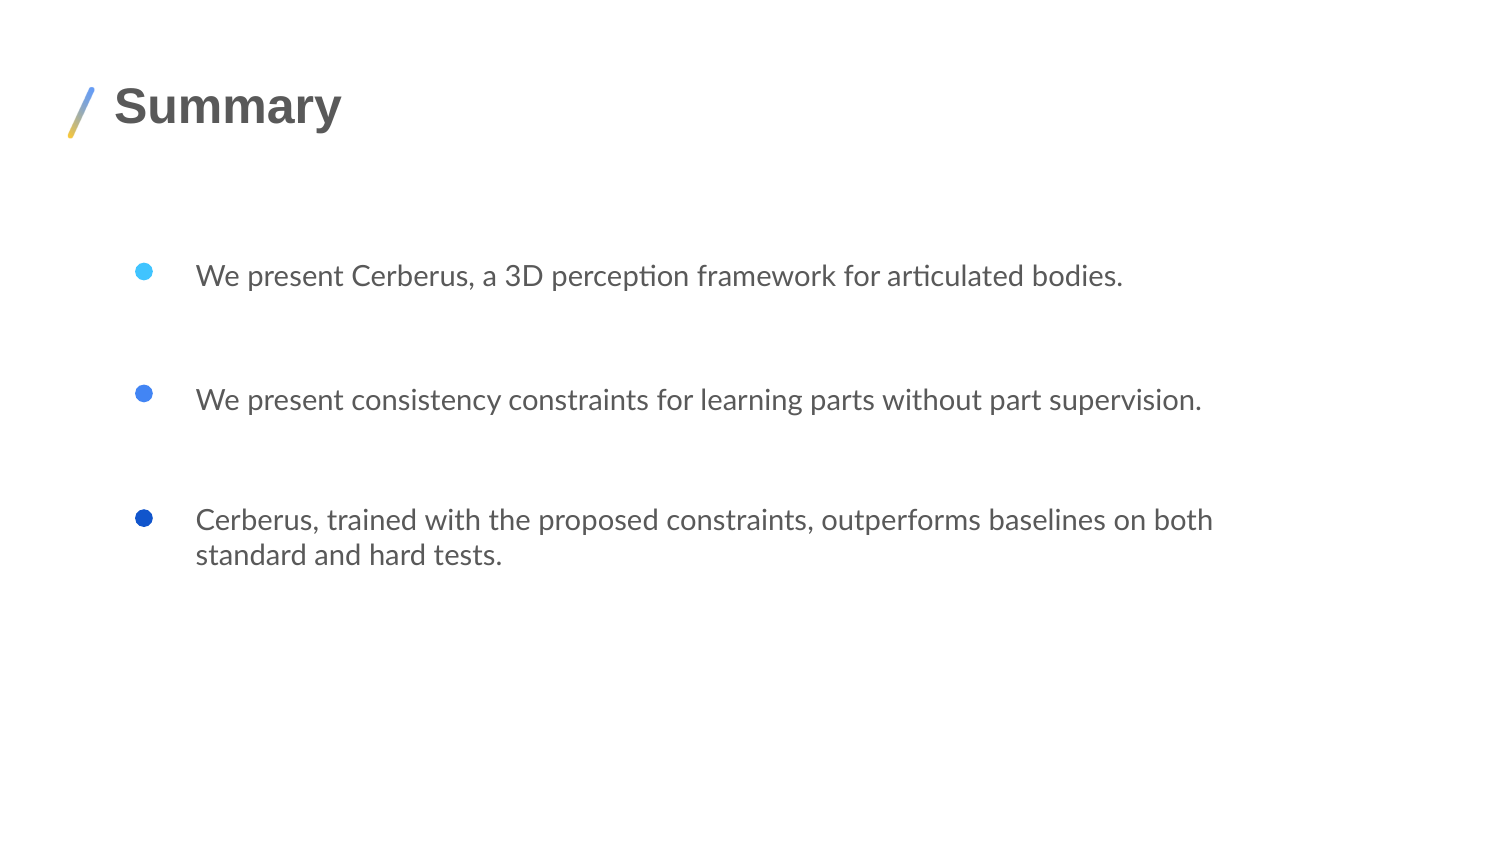

# Summary
We present Cerberus, a 3D perception framework for articulated bodies.

We present consistency constraints for learning parts without part supervision.

Cerberus, trained with the proposed constraints, outperforms baselines on both standard and hard tests.